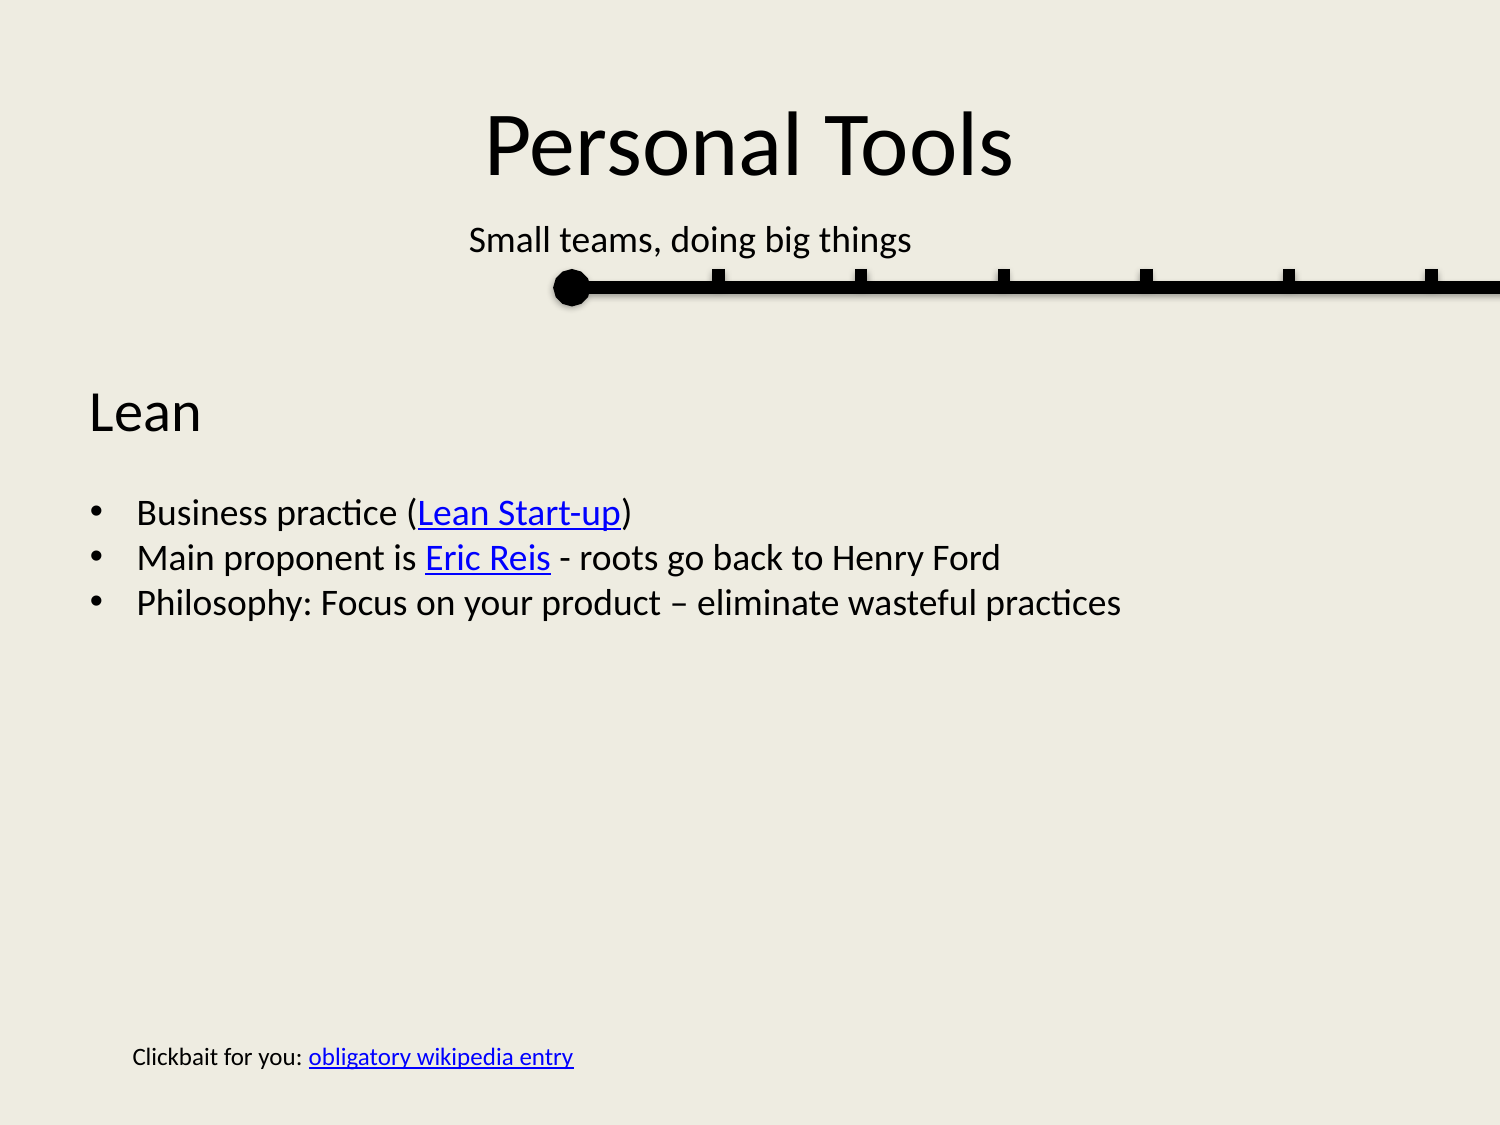

# Personal Tools
Small teams, doing big things
Lean

Business practice (Lean Start-up)
Main proponent is Eric Reis - roots go back to Henry Ford
Philosophy: Focus on your product – eliminate wasteful practices

Clickbait for you: obligatory wikipedia entry